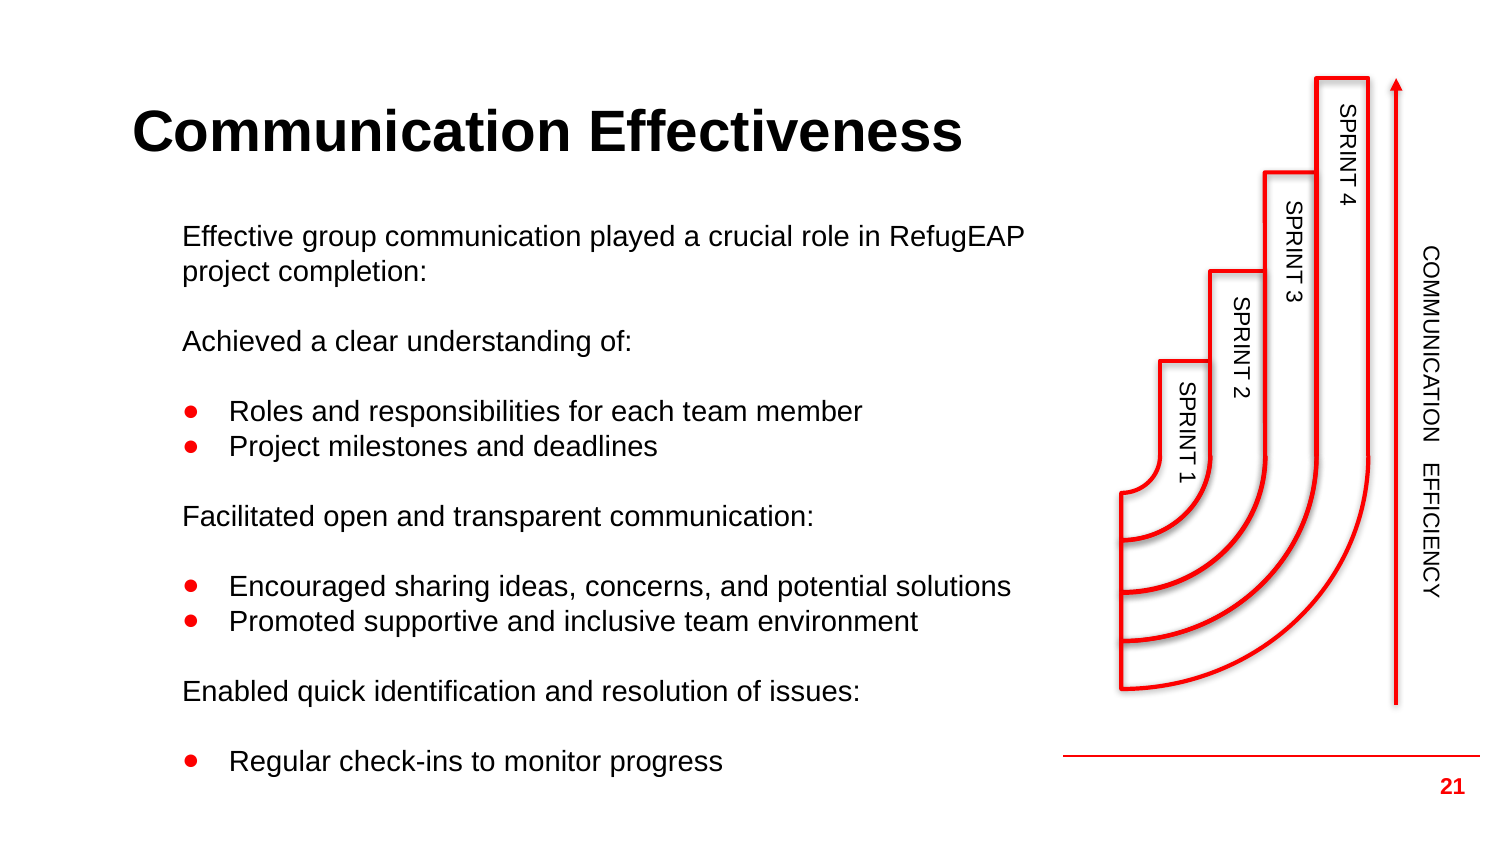

# Communication Effectiveness
SPRINT 4
SPRINT 3
Effective group communication played a crucial role in RefugEAP project completion:

Achieved a clear understanding of:

Roles and responsibilities for each team member
Project milestones and deadlines

Facilitated open and transparent communication:

Encouraged sharing ideas, concerns, and potential solutions
Promoted supportive and inclusive team environment

Enabled quick identification and resolution of issues:

Regular check-ins to monitor progress
COMMUNICATION   EFFICIENCY

SPRINT 2

SPRINT 1